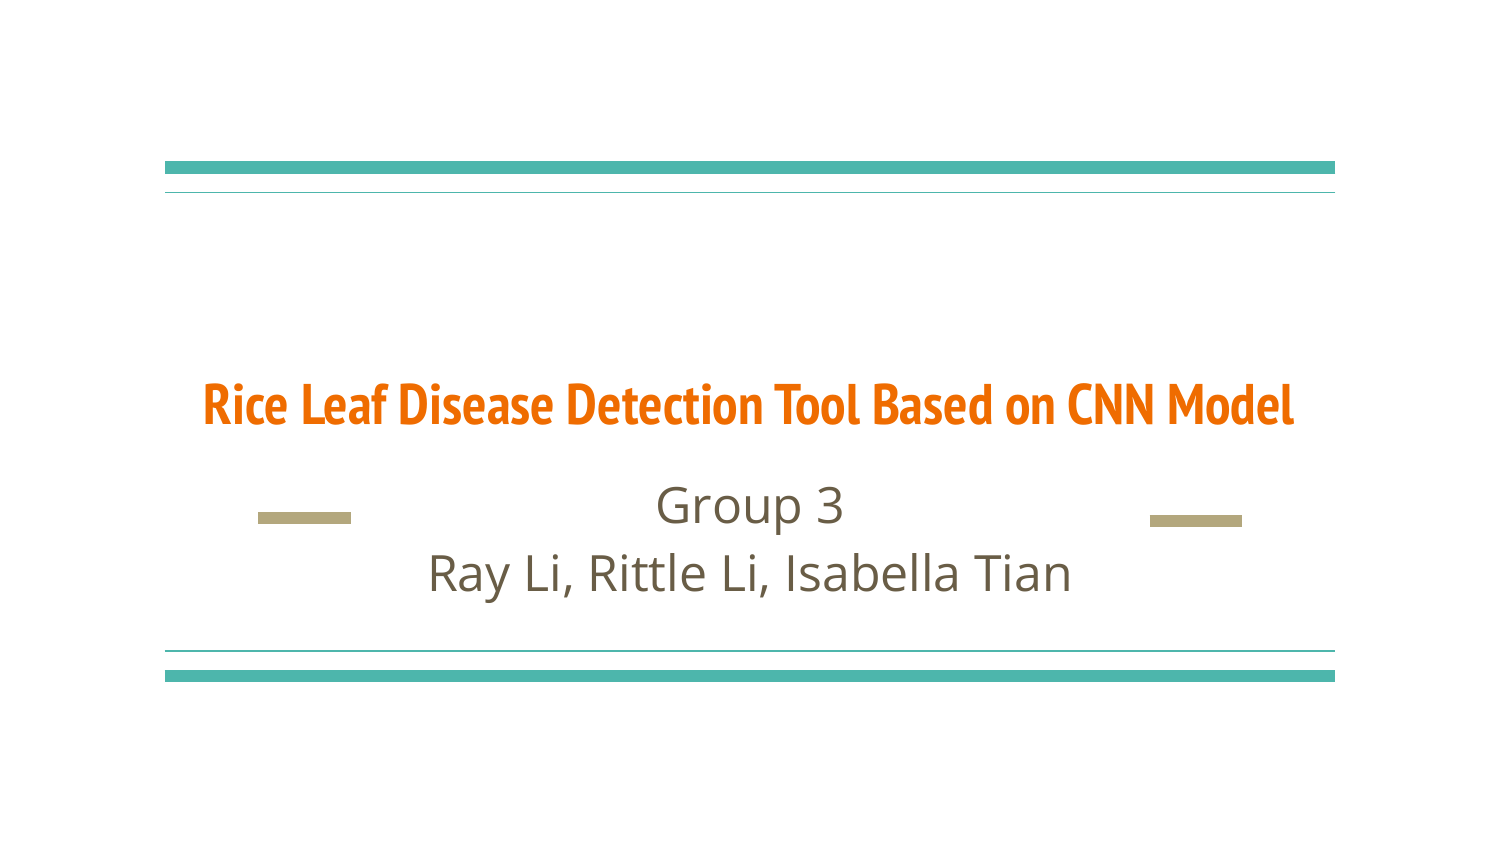

# Rice Leaf Disease Detection Tool Based on CNN Model
Group 3
Ray Li, Rittle Li, Isabella Tian